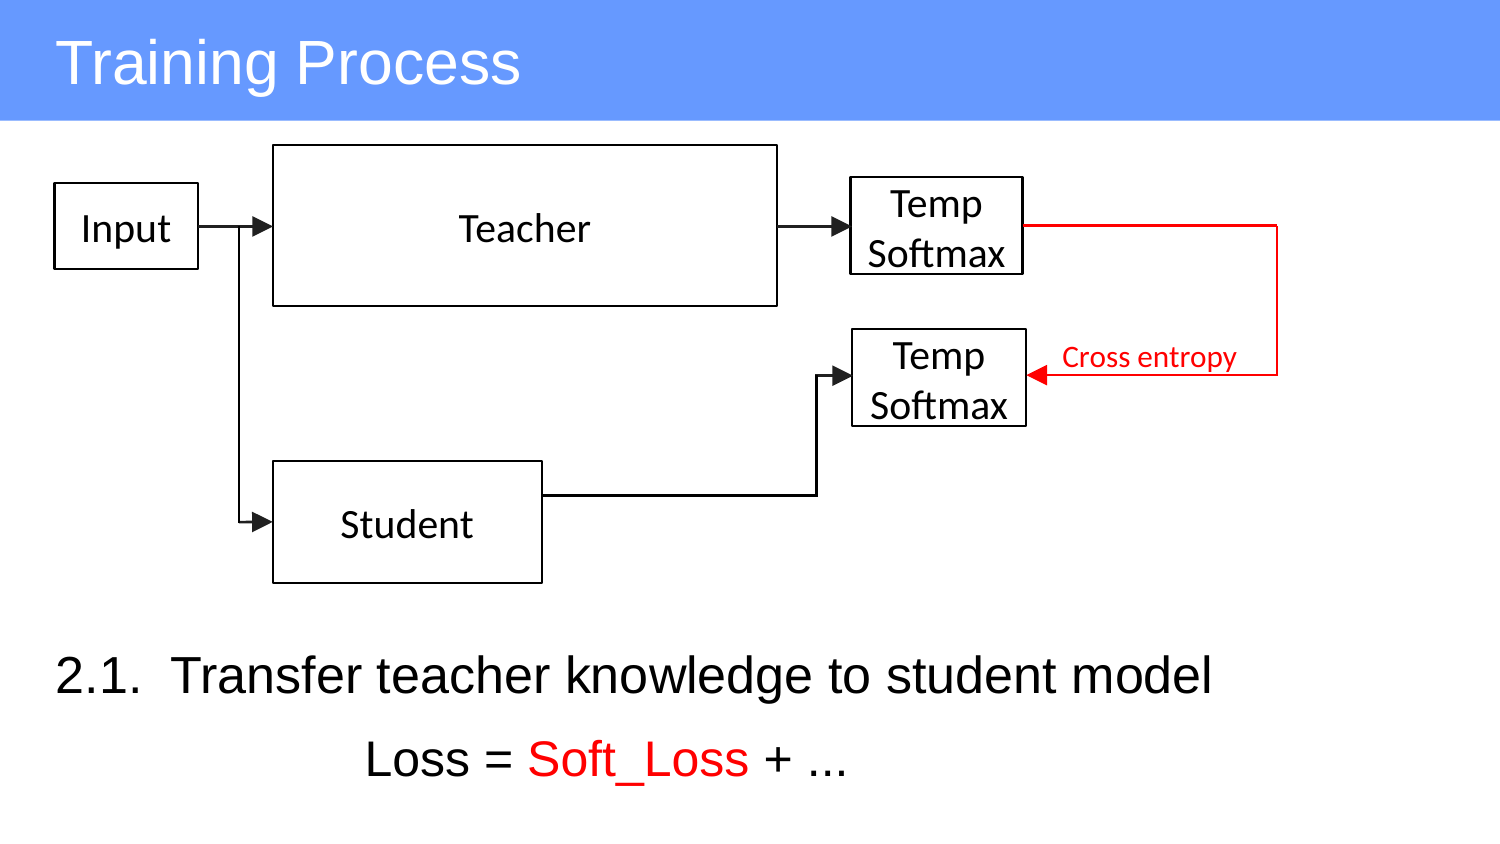

Training Process
Teacher
Temp
Softmax
Input
Cross entropy
Temp
Softmax
Student
2.1.  Transfer teacher knowledge to student model

Loss = Soft_Loss + ...